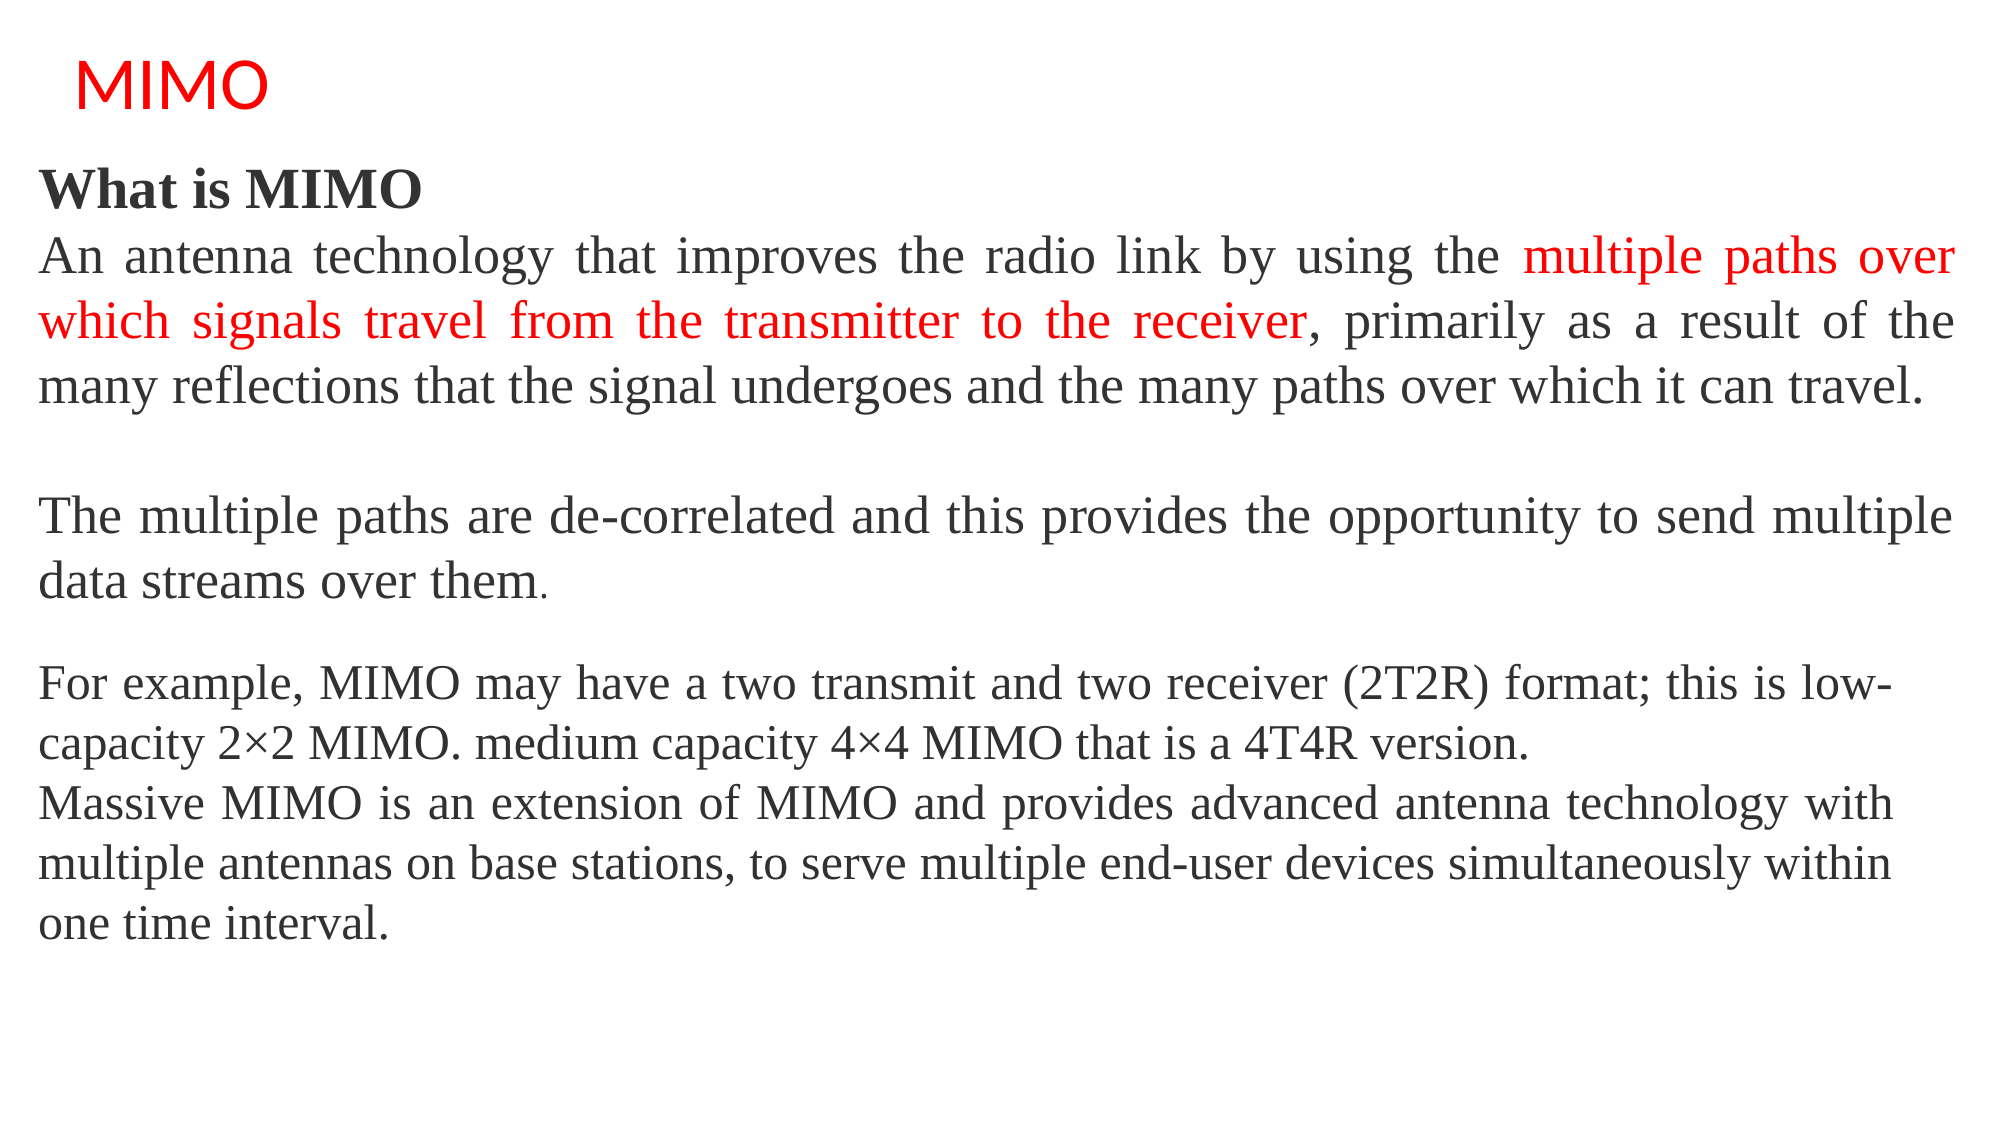

# MIMO
What is MIMO
An antenna technology that improves the radio link by using the multiple paths over which signals travel from the transmitter to the receiver, primarily as a result of the many reflections that the signal undergoes and the many paths over which it can travel.

The multiple paths are de-correlated and this provides the opportunity to send multiple data streams over them.
For example, MIMO may have a two transmit and two receiver (2T2R) format; this is low-capacity 2×2 MIMO. medium capacity 4×4 MIMO that is a 4T4R version.
Massive MIMO is an extension of MIMO and provides advanced antenna technology with multiple antennas on base stations, to serve multiple end-user devices simultaneously within one time interval.